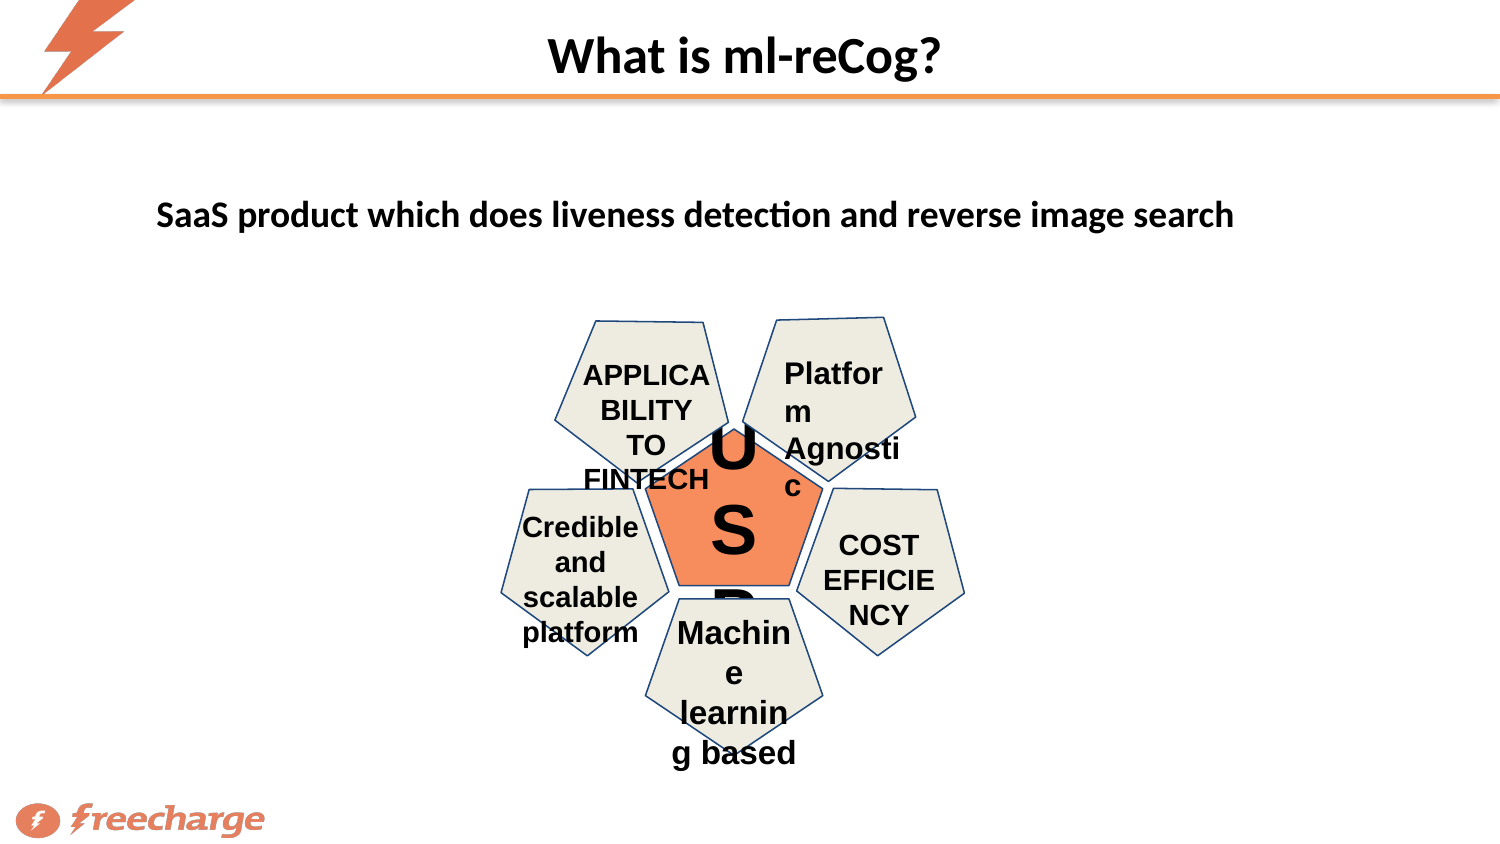

# What is ml-reCog?
SaaS product which does liveness detection and reverse image search

Platform Agnostic
APPLICABILITY TO FINTECH
USP

Credible and scalable platform
COST EFFICIENCY
Machine learning based